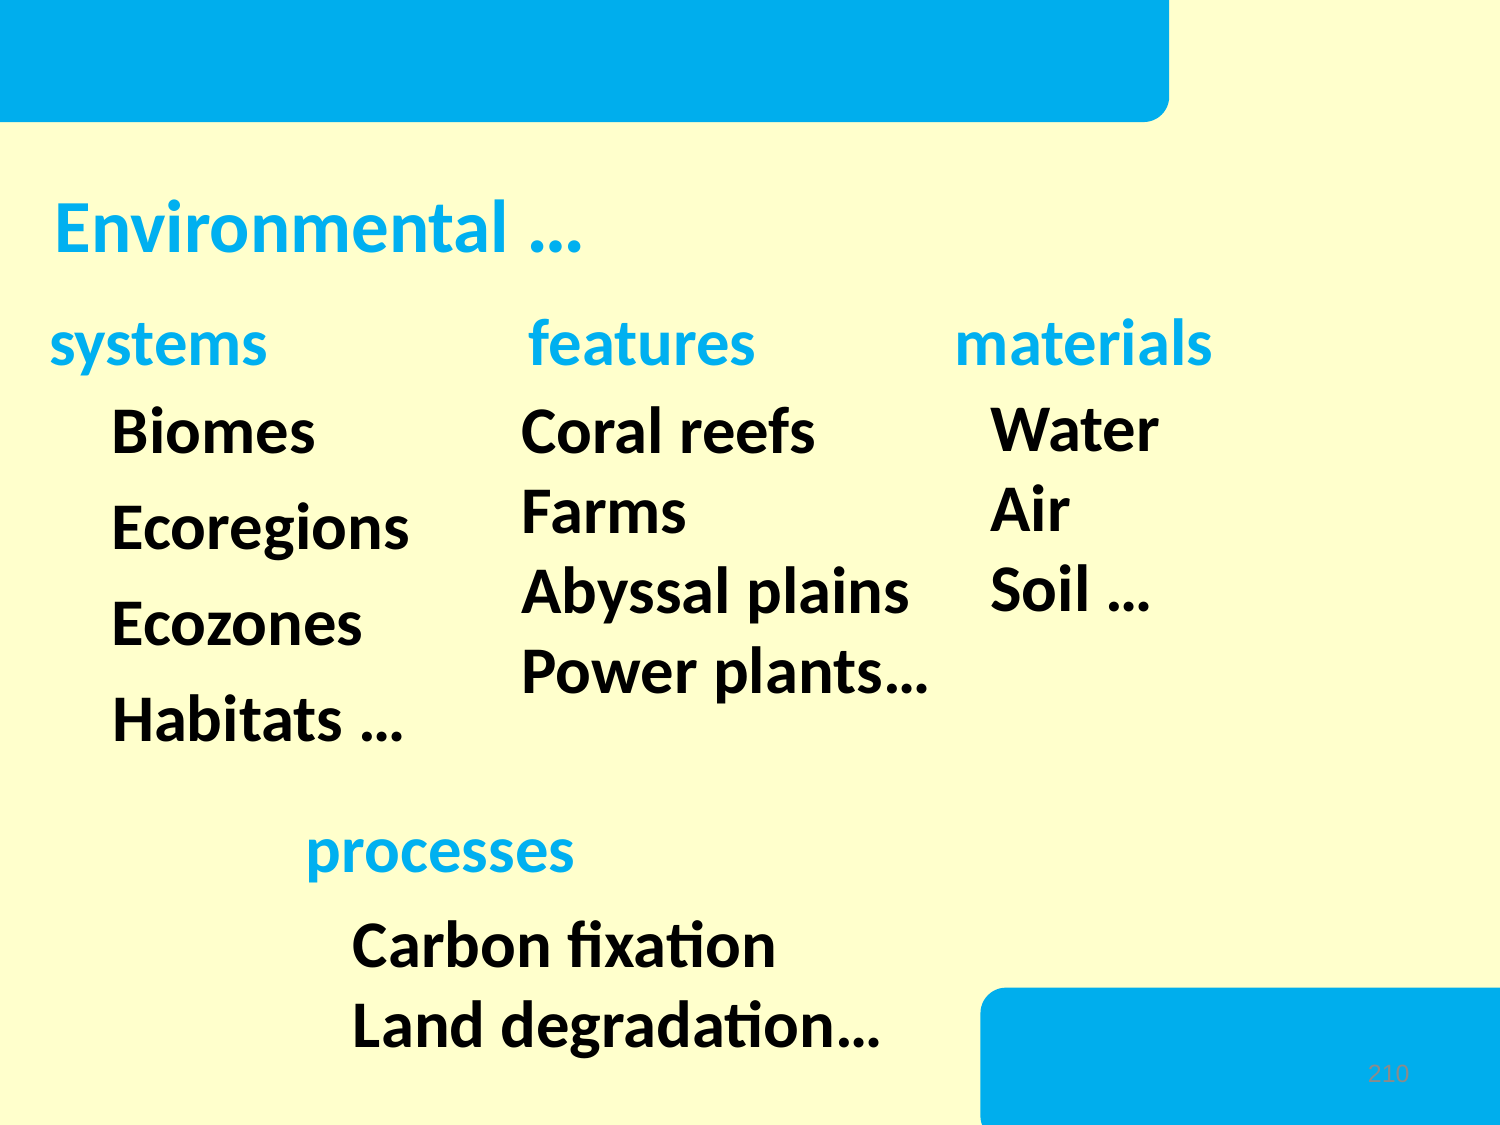

Environmental …
systems
features
materials
Water
Air
Soil …
Biomes
Ecoregions
Ecozones
Habitats …
Coral reefs
Farms
Abyssal plains
Power plants…

processes

Carbon fixation
Land degradation…

210